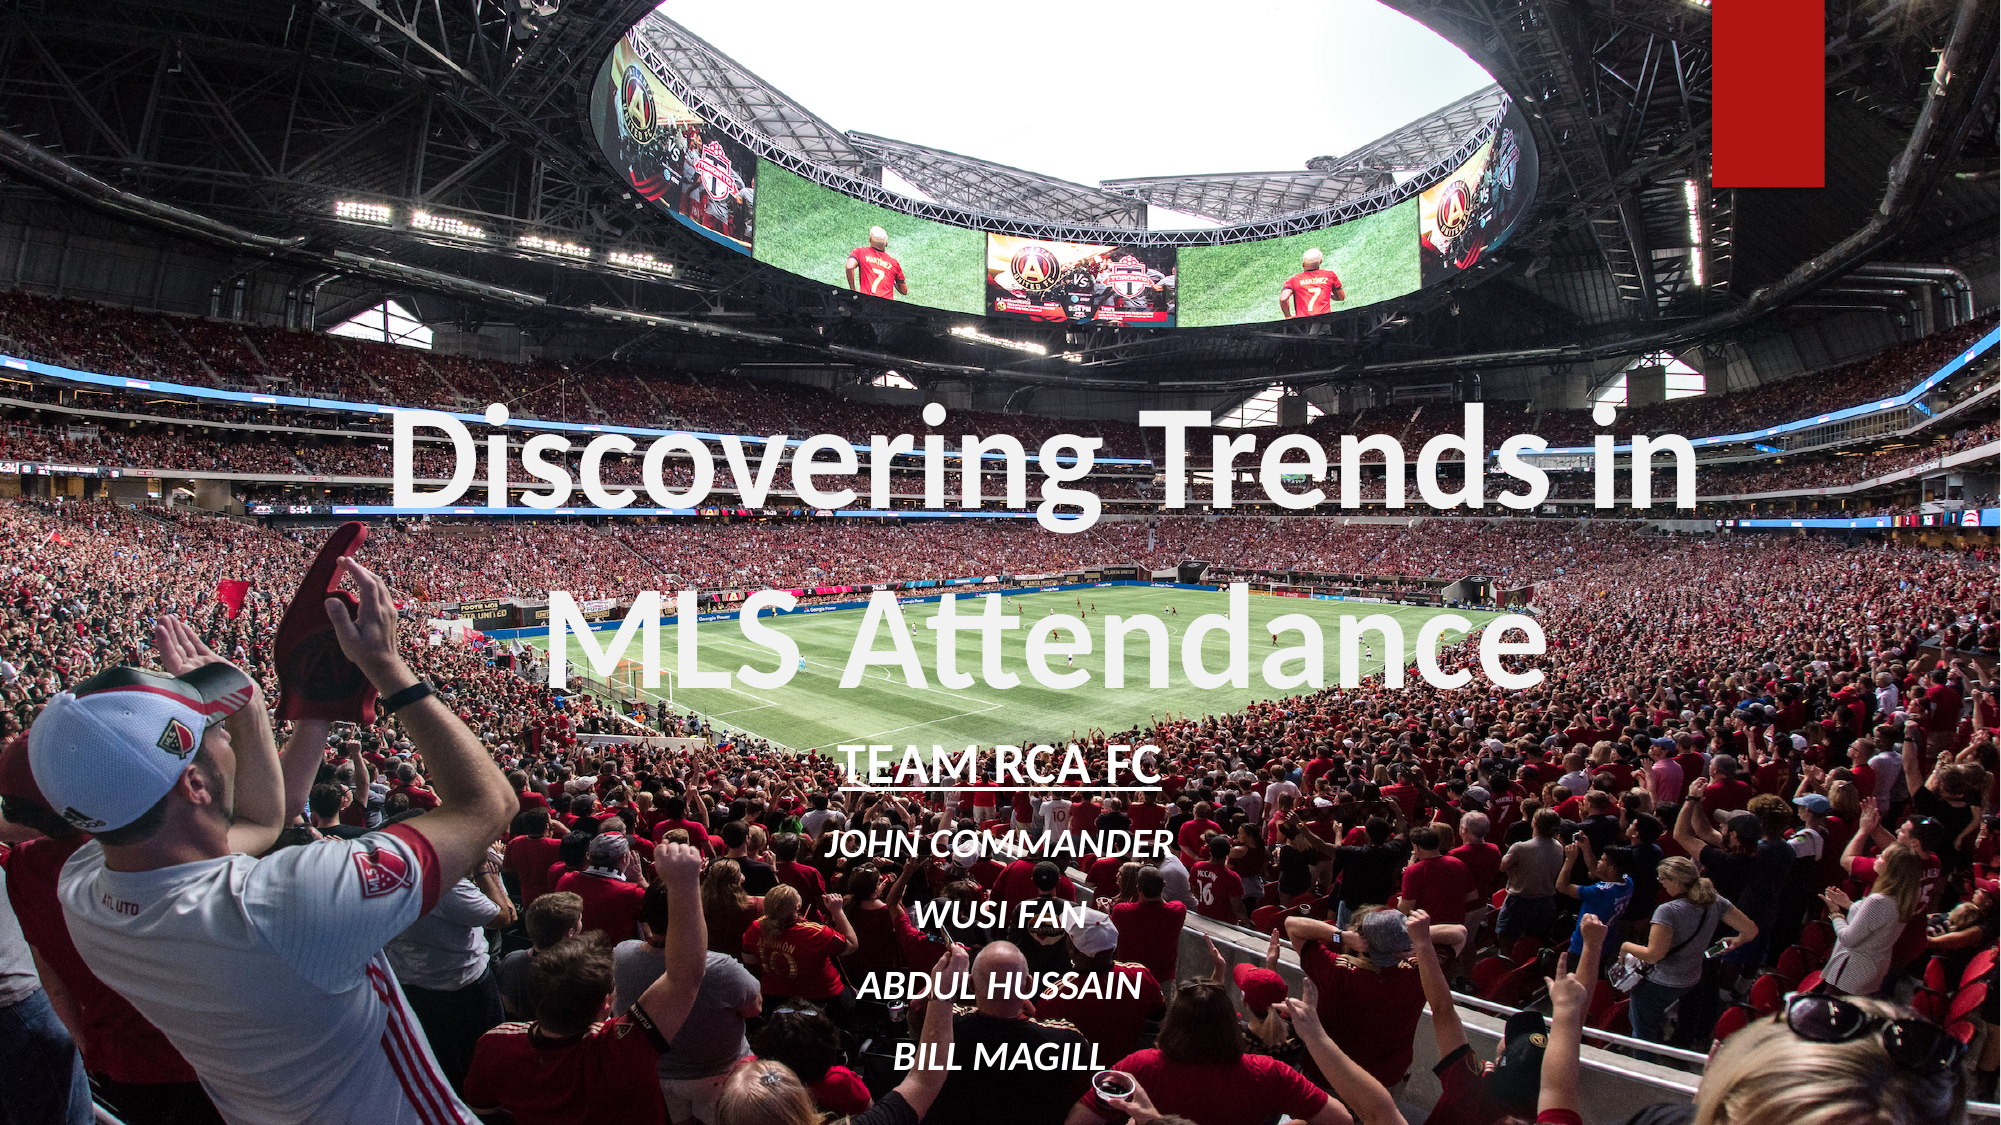

# Discovering Trends in MLS Attendance
Team RCA FC
John Commander
Wusi Fan
Abdul Hussain
Bill Magill